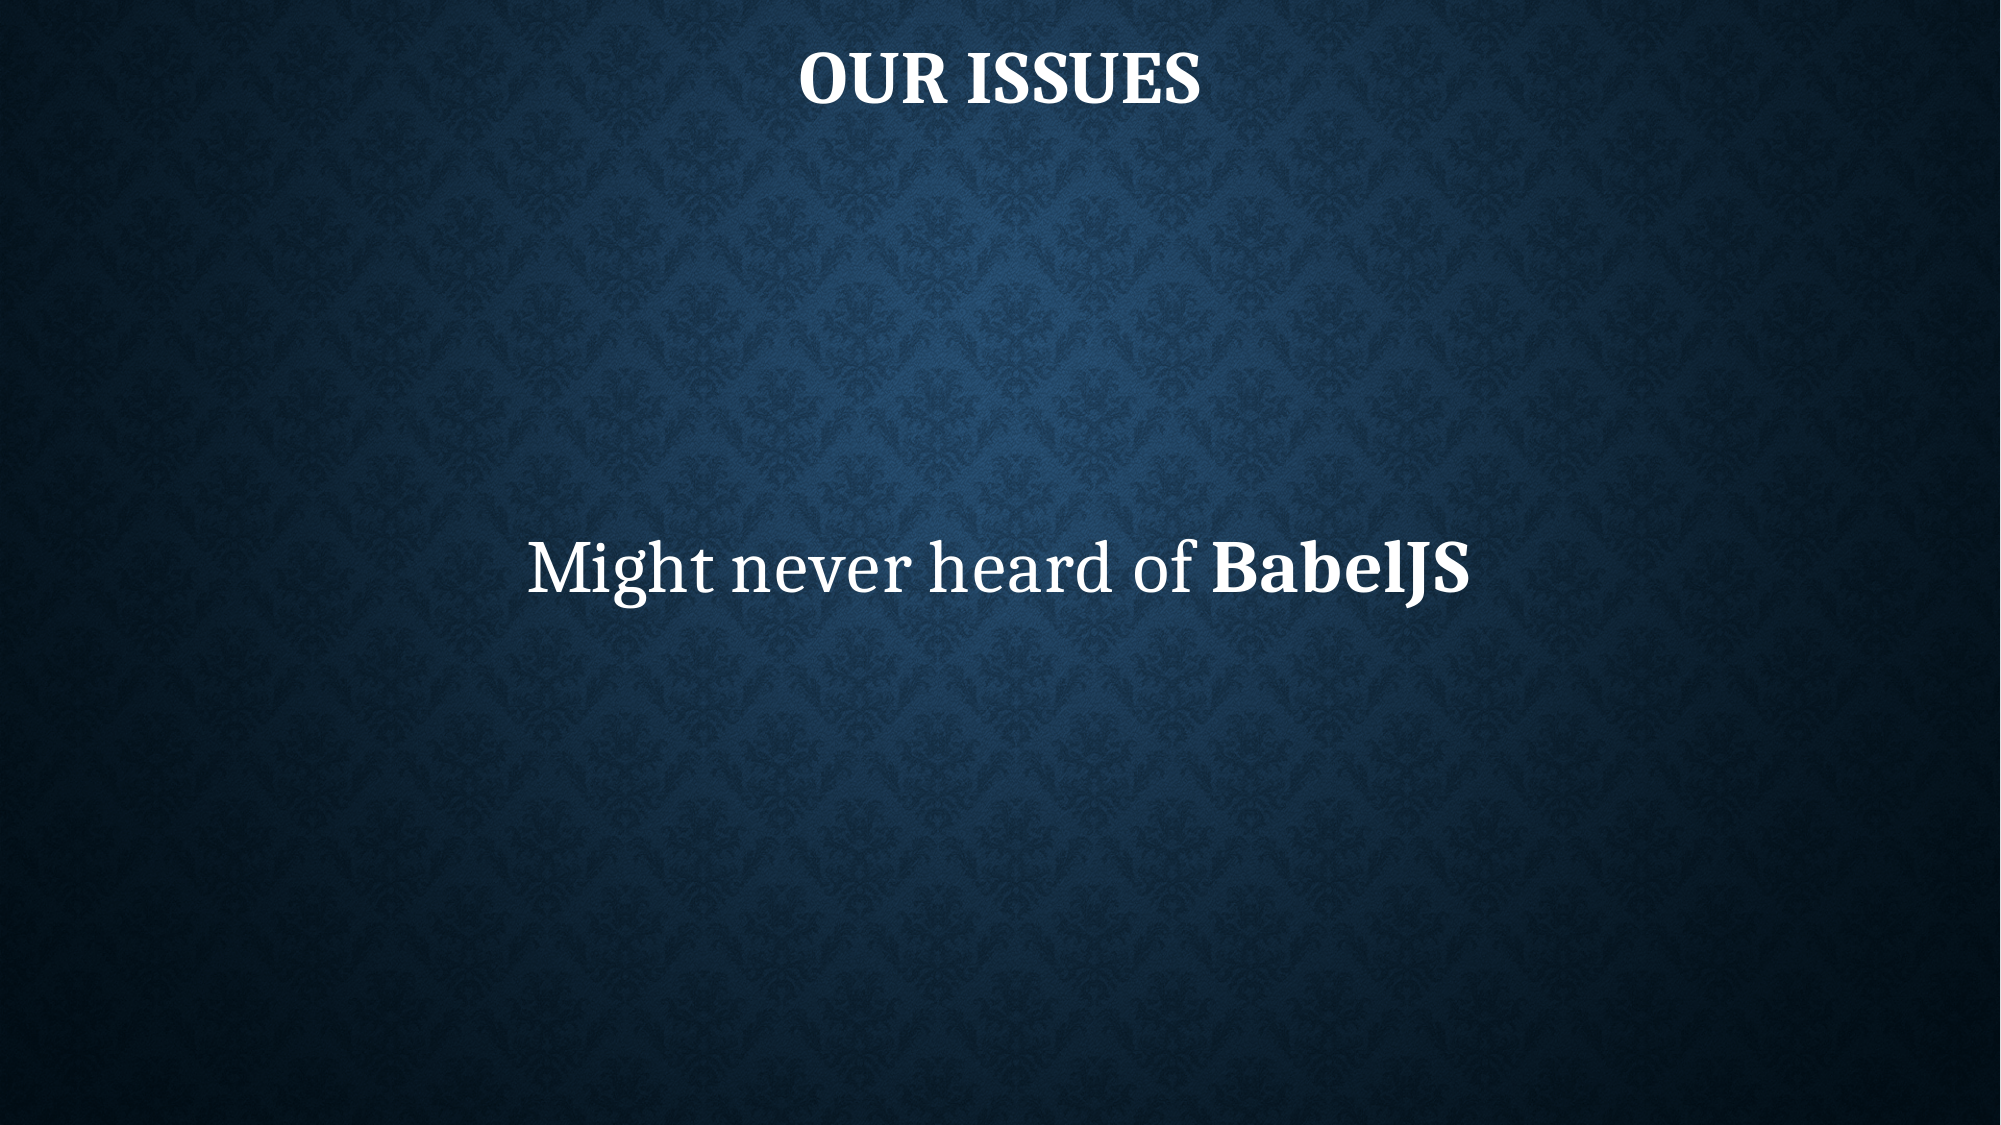

OUR ISSUES
Might never heard of BabelJS